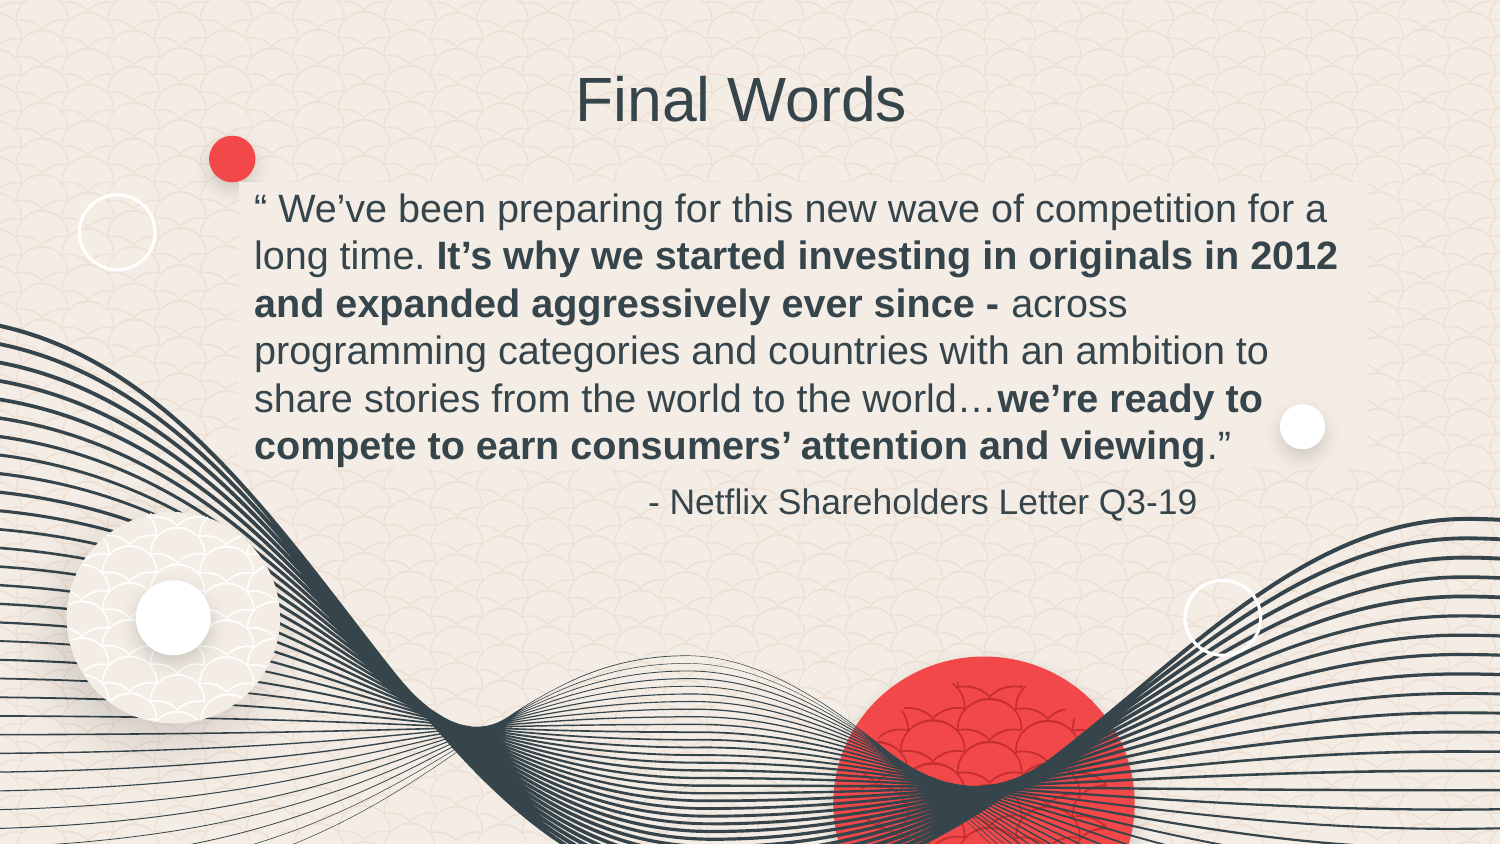

Final Words

“ We’ve been preparing for this new wave of competition for a long time. It’s why we started investing in originals in 2012 and expanded aggressively ever since - across programming categories and countries with an ambition to share stories from the world to the world…we’re ready to compete to earn consumers’ attention and viewing.”

# - Netflix Shareholders Letter Q3-19